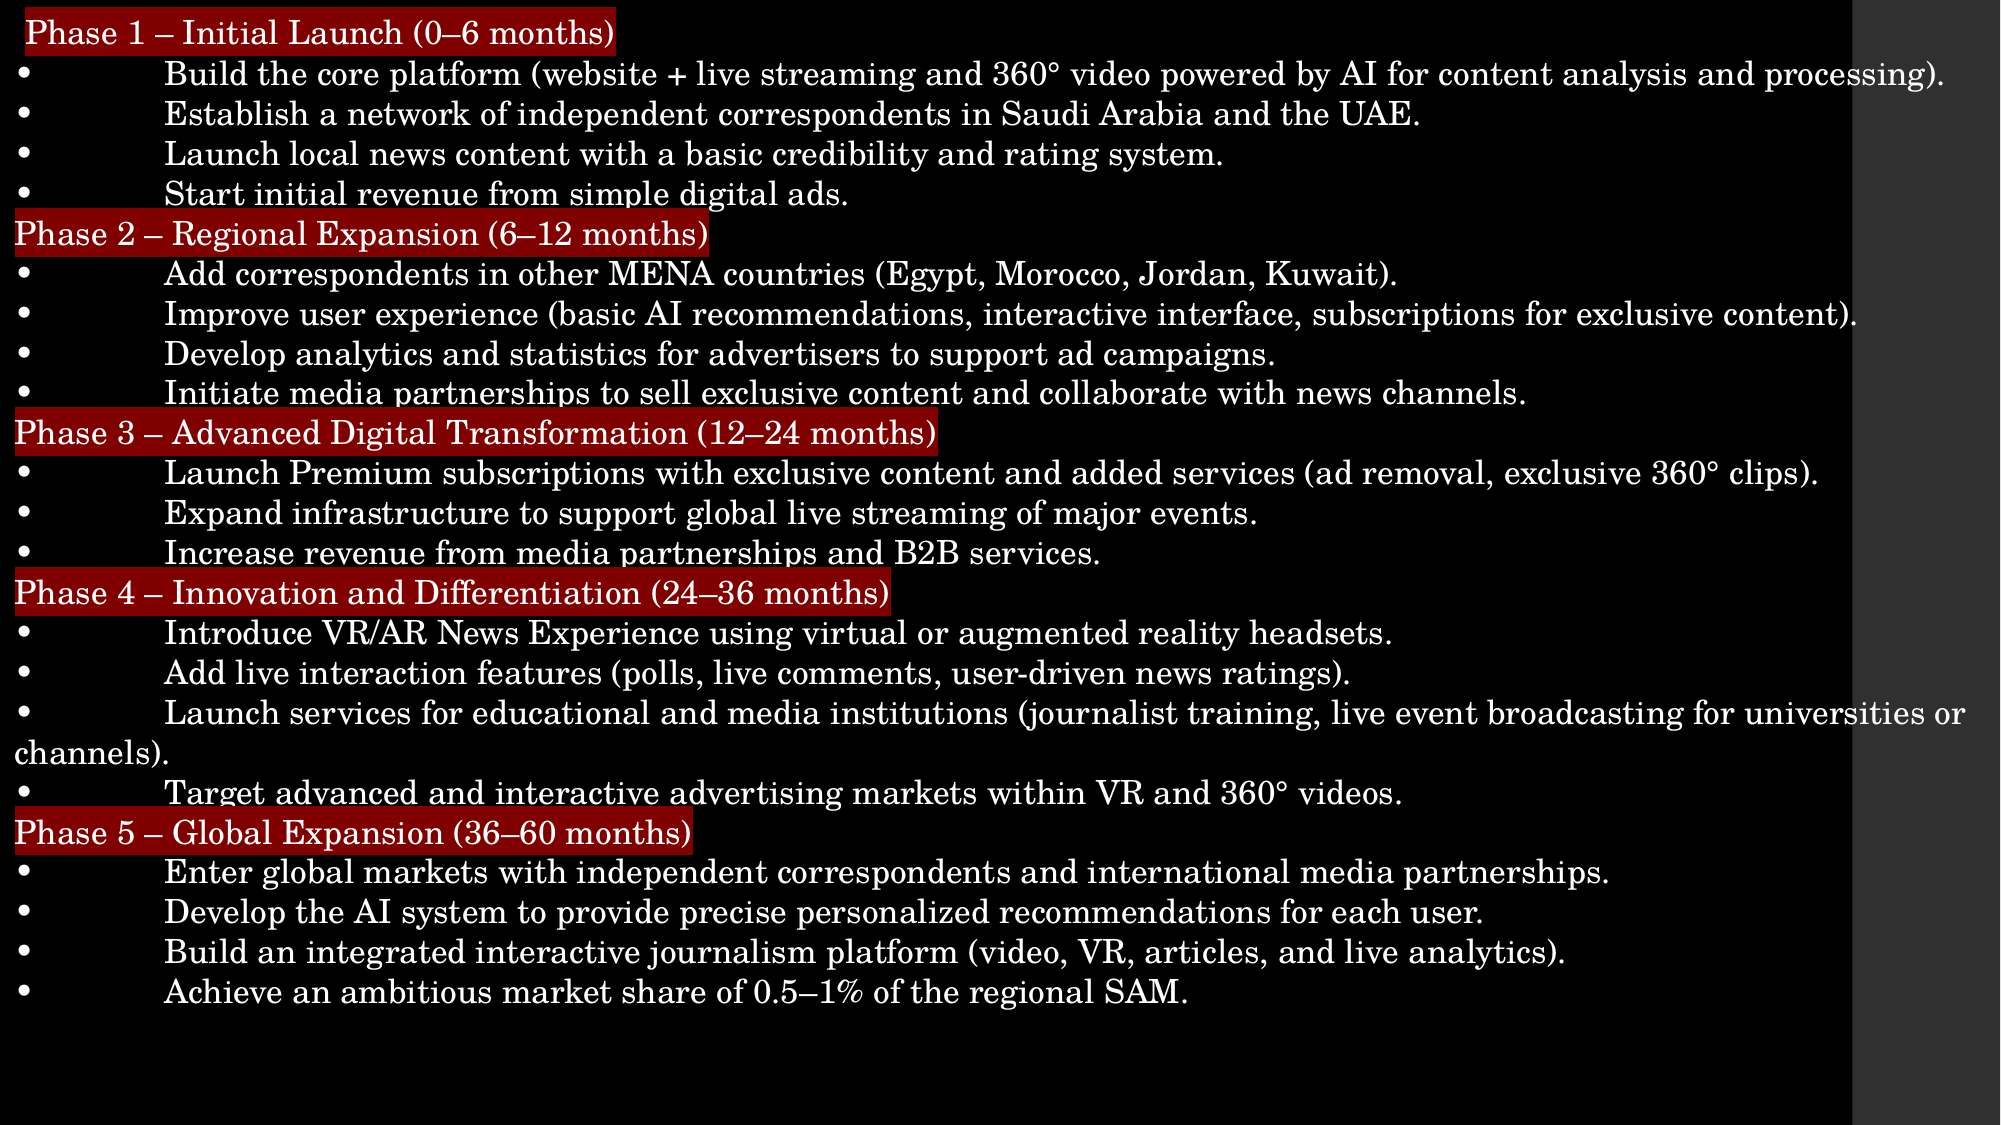

Phase 1 – Initial Launch (0–6 months)
•	Build the core platform (website + live streaming and 360° video powered by AI for content analysis and processing).
•	Establish a network of independent correspondents in Saudi Arabia and the UAE.
•	Launch local news content with a basic credibility and rating system.
•	Start initial revenue from simple digital ads.
Phase 2 – Regional Expansion (6–12 months)
•	Add correspondents in other MENA countries (Egypt, Morocco, Jordan, Kuwait).
•	Improve user experience (basic AI recommendations, interactive interface, subscriptions for exclusive content).
•	Develop analytics and statistics for advertisers to support ad campaigns.
•	Initiate media partnerships to sell exclusive content and collaborate with news channels.
Phase 3 – Advanced Digital Transformation (12–24 months)
•	Launch Premium subscriptions with exclusive content and added services (ad removal, exclusive 360° clips).
•	Expand infrastructure to support global live streaming of major events.
•	Increase revenue from media partnerships and B2B services.
Phase 4 – Innovation and Differentiation (24–36 months)
•	Introduce VR/AR News Experience using virtual or augmented reality headsets.
•	Add live interaction features (polls, live comments, user-driven news ratings).
•	Launch services for educational and media institutions (journalist training, live event broadcasting for universities or channels).
•	Target advanced and interactive advertising markets within VR and 360° videos.
Phase 5 – Global Expansion (36–60 months)
•	Enter global markets with independent correspondents and international media partnerships.
•	Develop the AI system to provide precise personalized recommendations for each user.
•	Build an integrated interactive journalism platform (video, VR, articles, and live analytics).
•	Achieve an ambitious market share of 0.5–1% of the regional SAM.